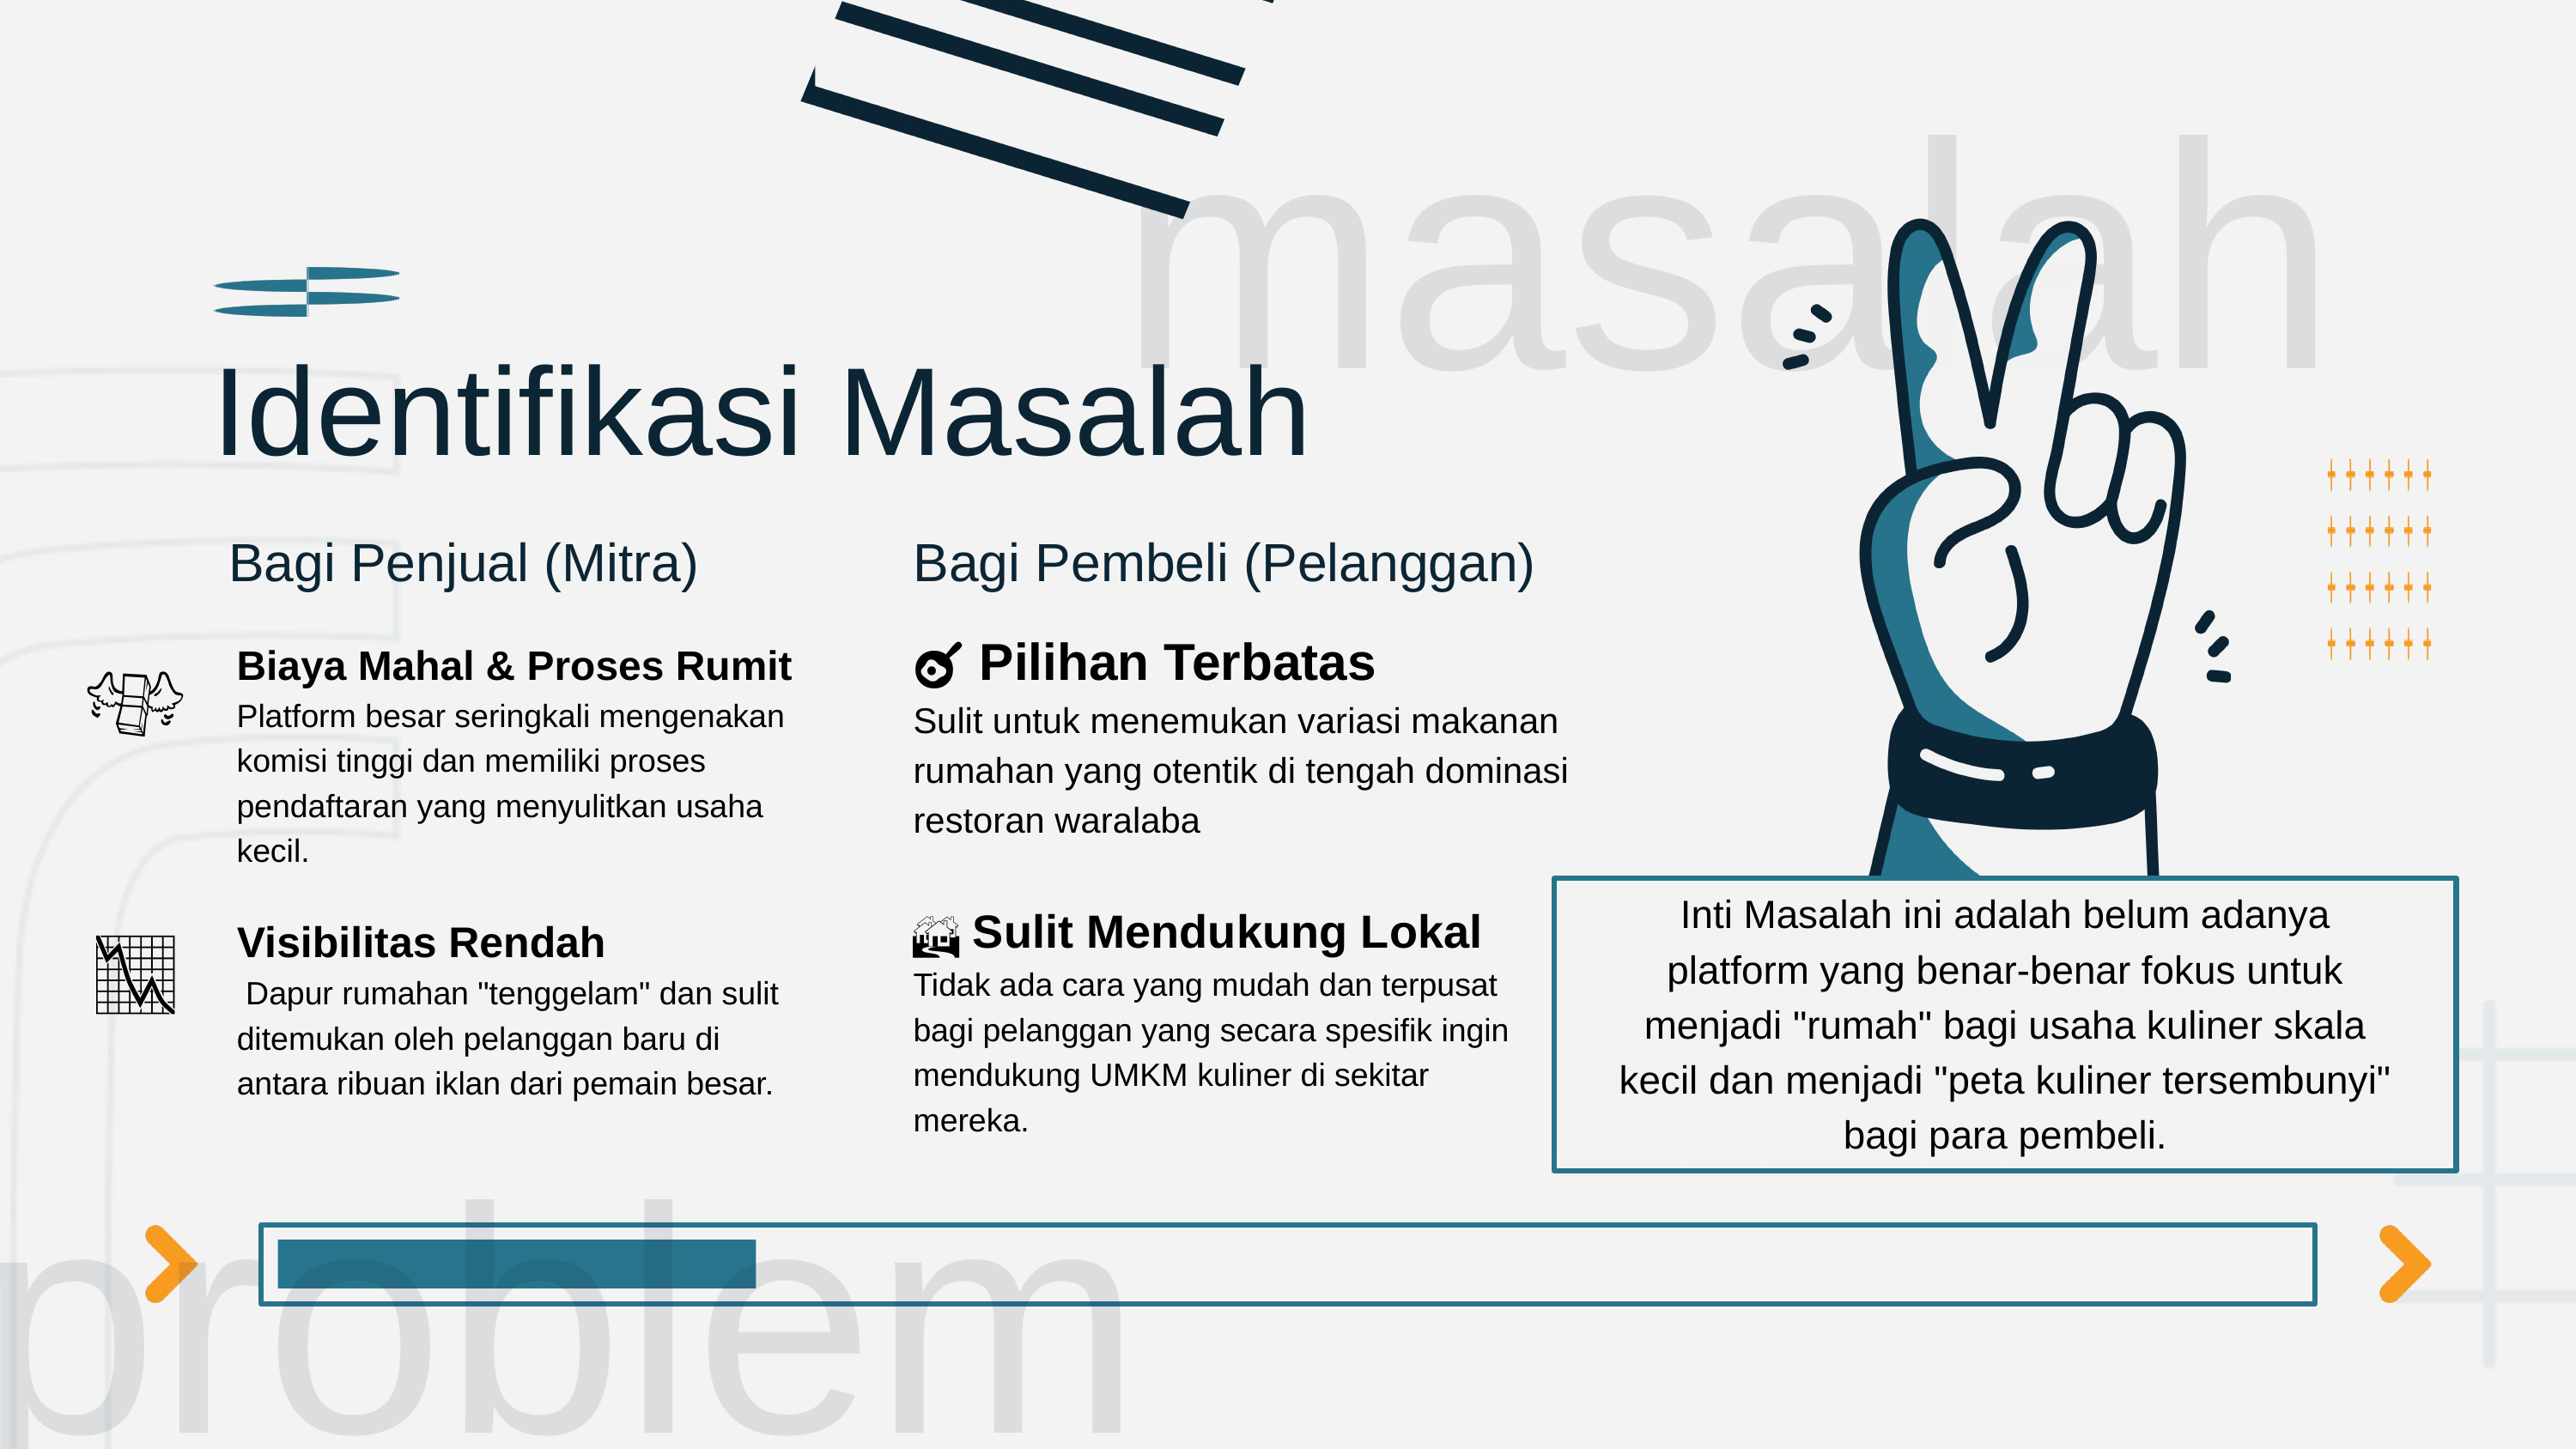

masalah

Identifikasi Masalah

Bagi Penjual (Mitra)
Bagi Pembeli (Pelanggan)
💸
🍳 Pilihan Terbatas
Sulit untuk menemukan variasi makanan rumahan yang otentik di tengah dominasi restoran waralaba
Biaya Mahal & Proses Rumit
Platform besar seringkali mengenakan komisi tinggi dan memiliki proses pendaftaran yang menyulitkan usaha kecil.

Inti Masalah ini adalah belum adanya platform yang benar-benar fokus untuk menjadi "rumah" bagi usaha kuliner skala kecil dan menjadi "peta kuliner tersembunyi" bagi para pembeli.
🏘️ Sulit Mendukung Lokal
Tidak ada cara yang mudah dan terpusat bagi pelanggan yang secara spesifik ingin mendukung UMKM kuliner di sekitar mereka.
📉
Visibilitas Rendah
 Dapur rumahan "tenggelam" dan sulit ditemukan oleh pelanggan baru di antara ribuan iklan dari pemain besar.

problem